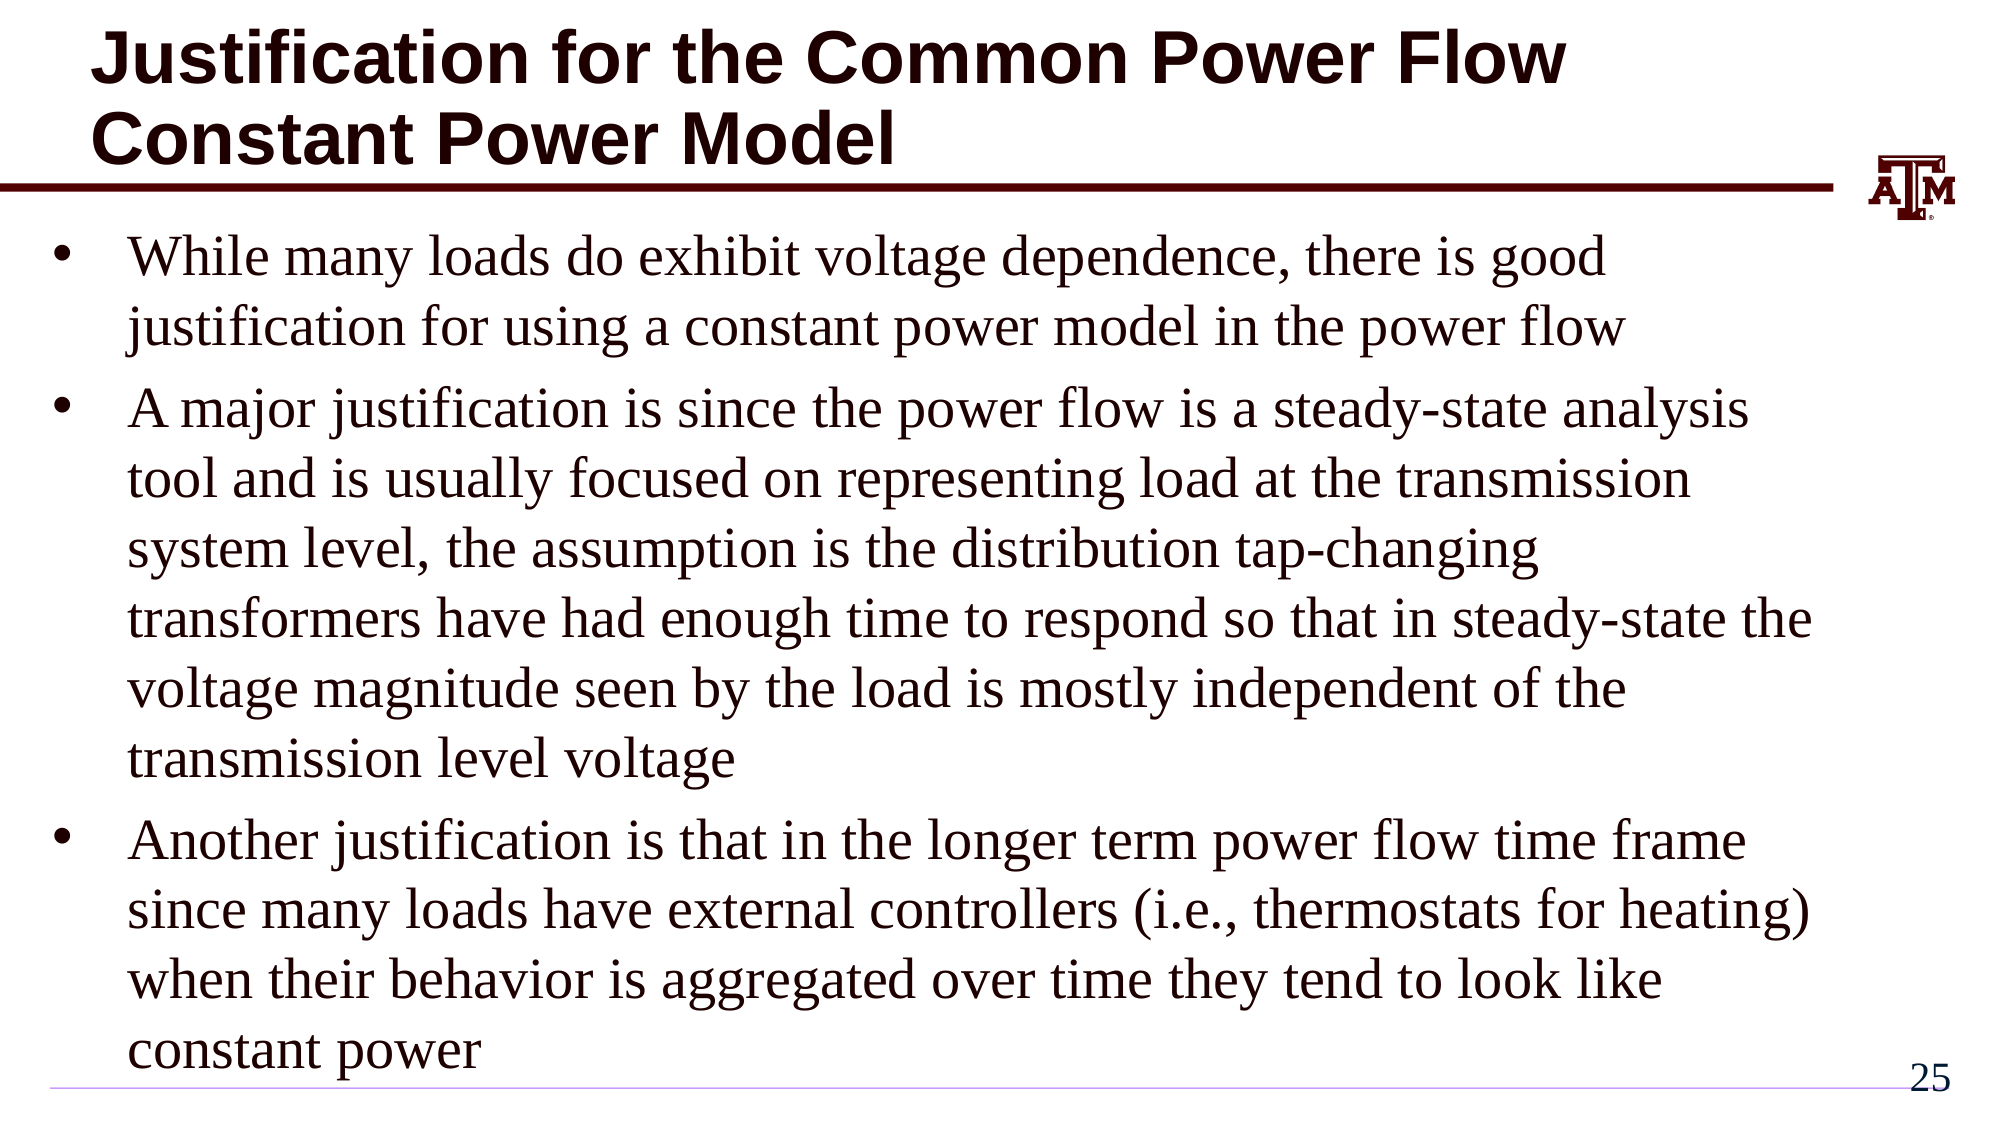

# Justification for the Common Power Flow Constant Power Model
While many loads do exhibit voltage dependence, there is good justification for using a constant power model in the power flow
A major justification is since the power flow is a steady-state analysis tool and is usually focused on representing load at the transmission system level, the assumption is the distribution tap-changing transformers have had enough time to respond so that in steady-state the voltage magnitude seen by the load is mostly independent of the transmission level voltage
Another justification is that in the longer term power flow time frame since many loads have external controllers (i.e., thermostats for heating) when their behavior is aggregated over time they tend to look like constant power
25